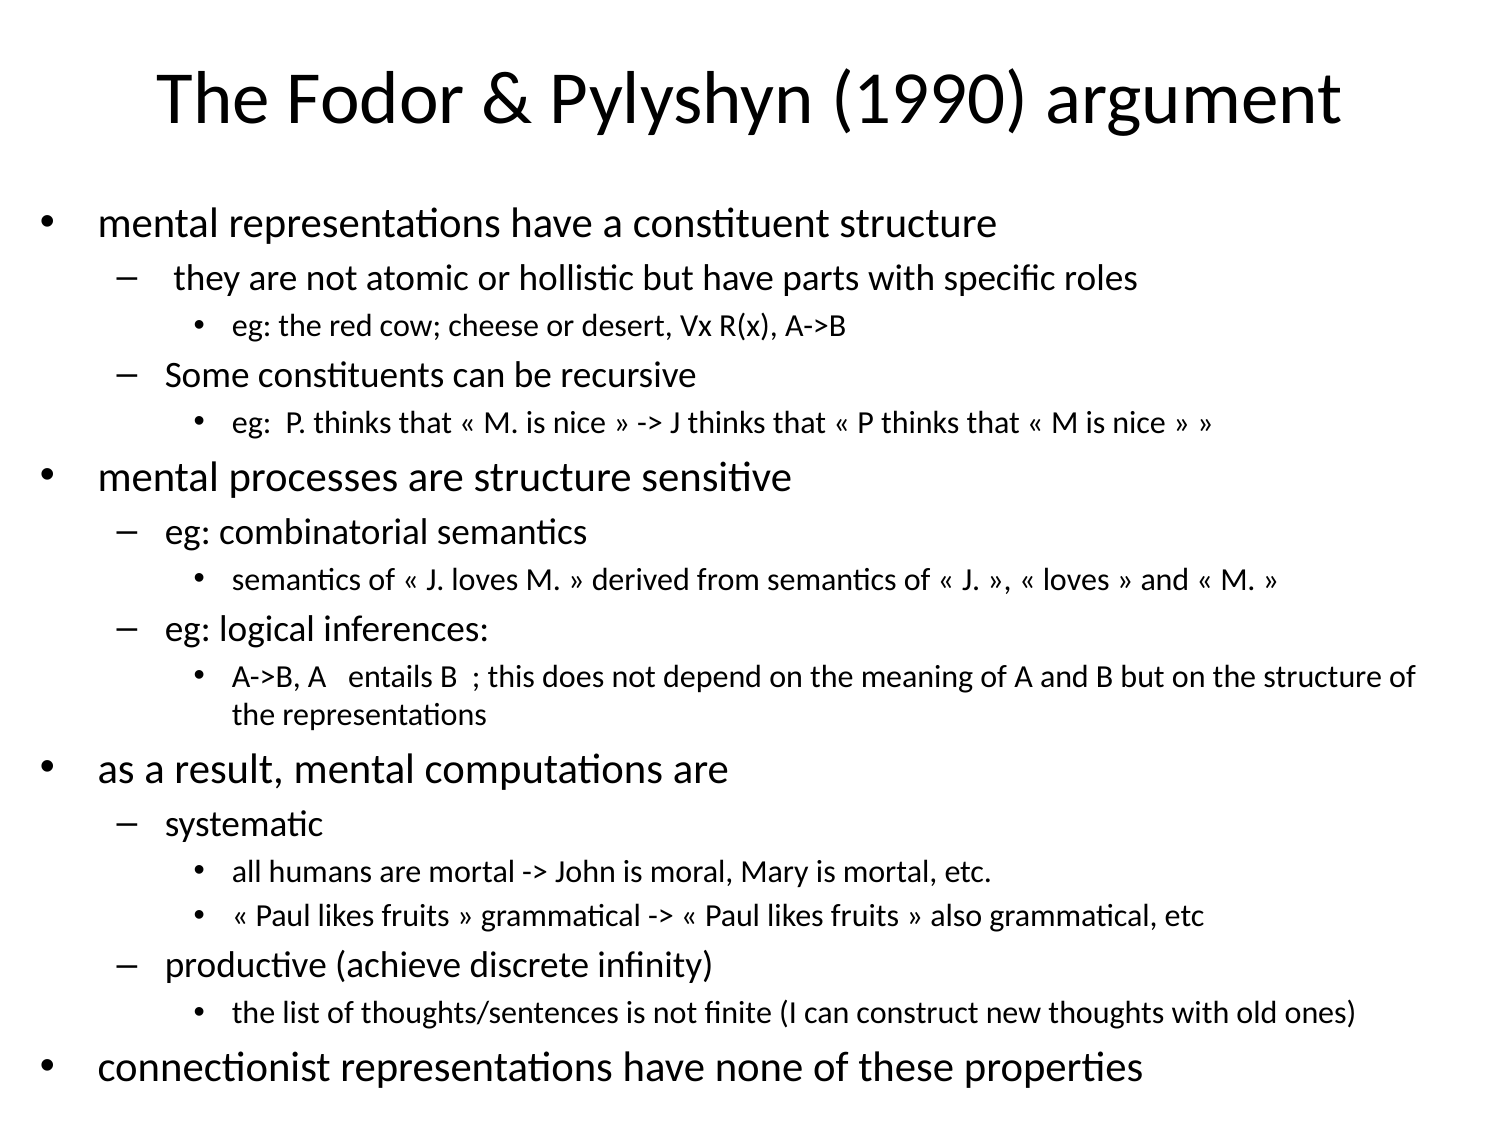

# The Fodor & Pylyshyn (1990) argument
mental representations have a constituent structure
 they are not atomic or hollistic but have parts with specific roles
eg: the red cow; cheese or desert, Vx R(x), A->B
Some constituents can be recursive
eg:  P. thinks that « M. is nice » -> J thinks that « P thinks that « M is nice » »
mental processes are structure sensitive
eg: combinatorial semantics
semantics of « J. loves M. » derived from semantics of « J. », « loves » and « M. »
eg: logical inferences:
A->B, A   entails B  ; this does not depend on the meaning of A and B but on the structure of the representations
as a result, mental computations are
systematic
all humans are mortal -> John is moral, Mary is mortal, etc.
« Paul likes fruits » grammatical -> « Paul likes fruits » also grammatical, etc
productive (achieve discrete infinity)
the list of thoughts/sentences is not finite (I can construct new thoughts with old ones)
connectionist representations have none of these properties